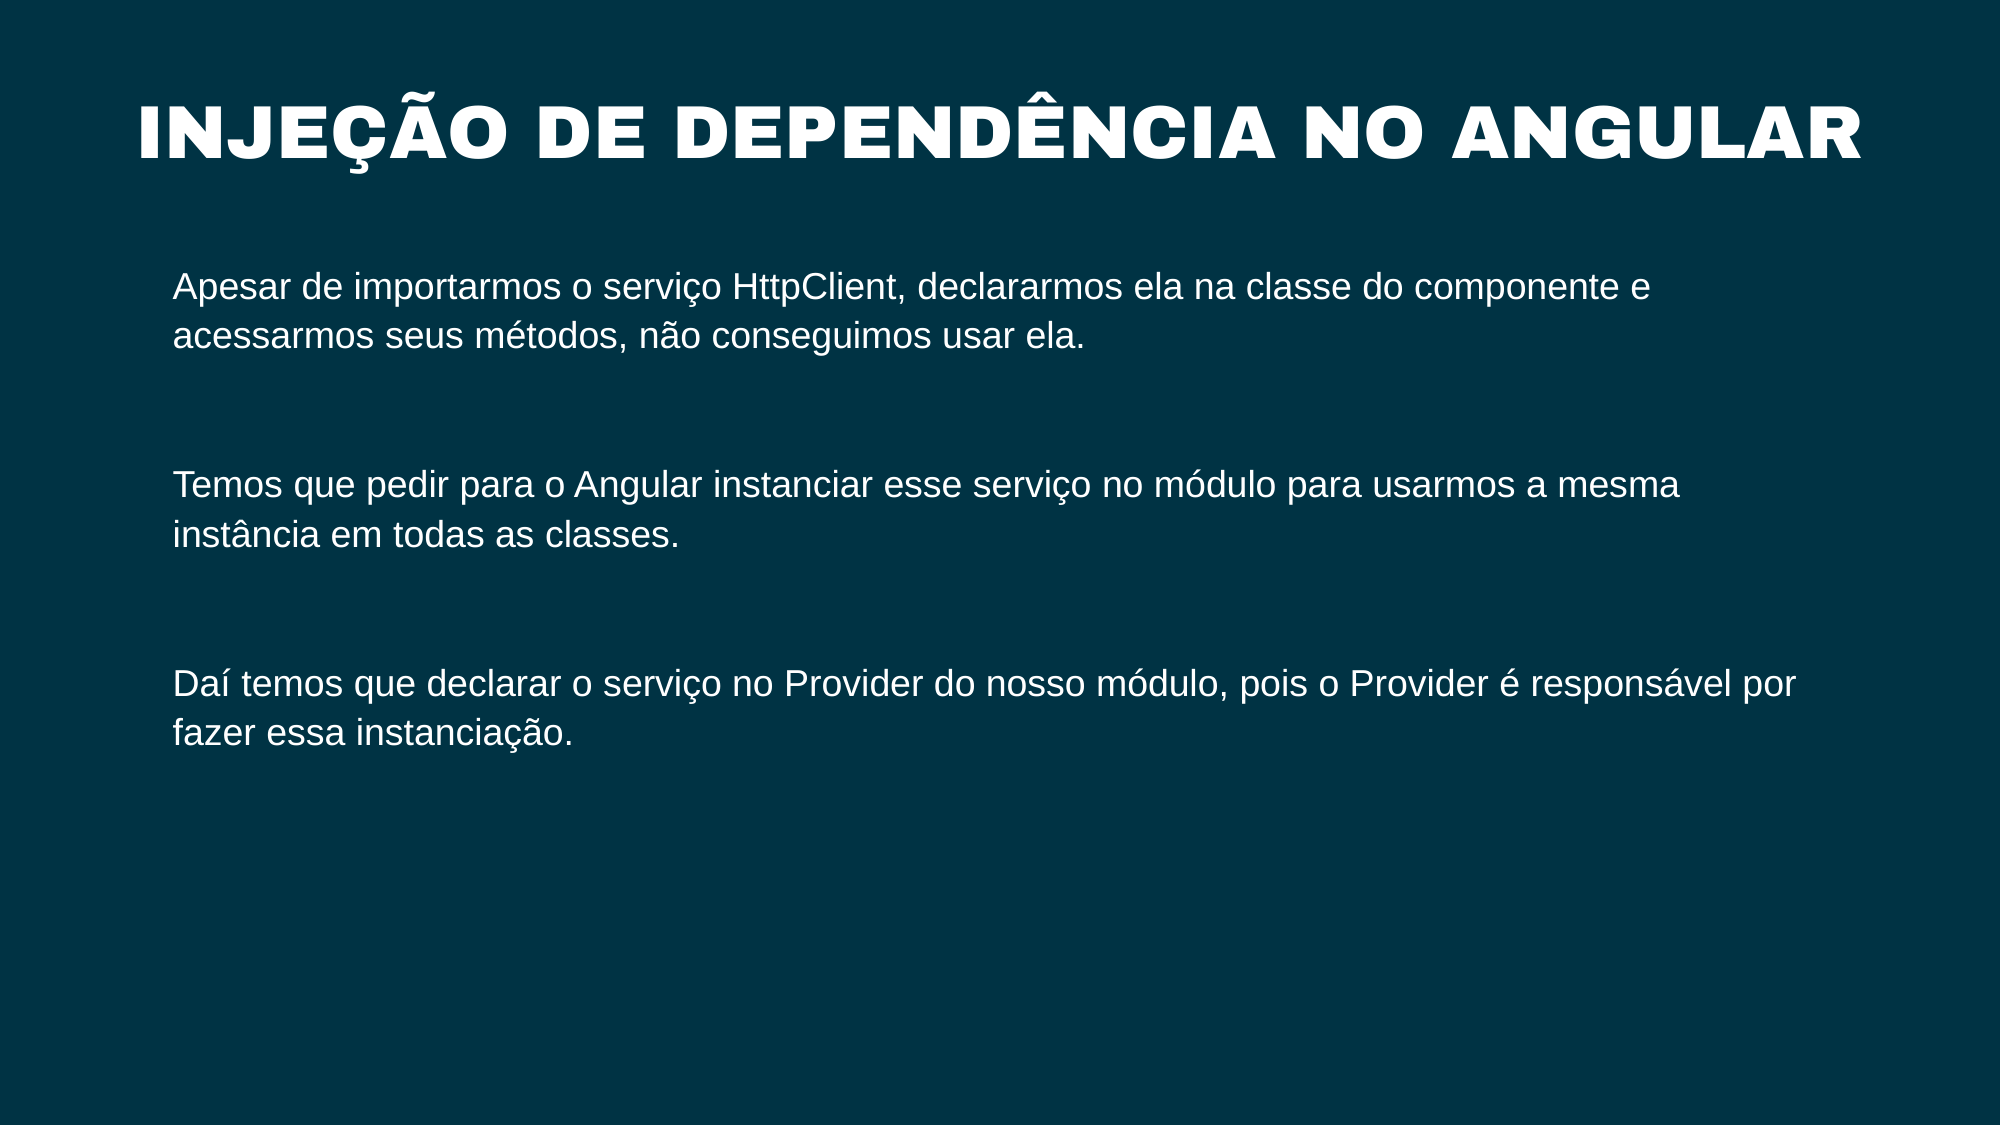

# Injeção de Dependência no Angular
Apesar de importarmos o serviço HttpClient, declararmos ela na classe do componente e acessarmos seus métodos, não conseguimos usar ela.

Temos que pedir para o Angular instanciar esse serviço no módulo para usarmos a mesma instância em todas as classes.

Daí temos que declarar o serviço no Provider do nosso módulo, pois o Provider é responsável por fazer essa instanciação.